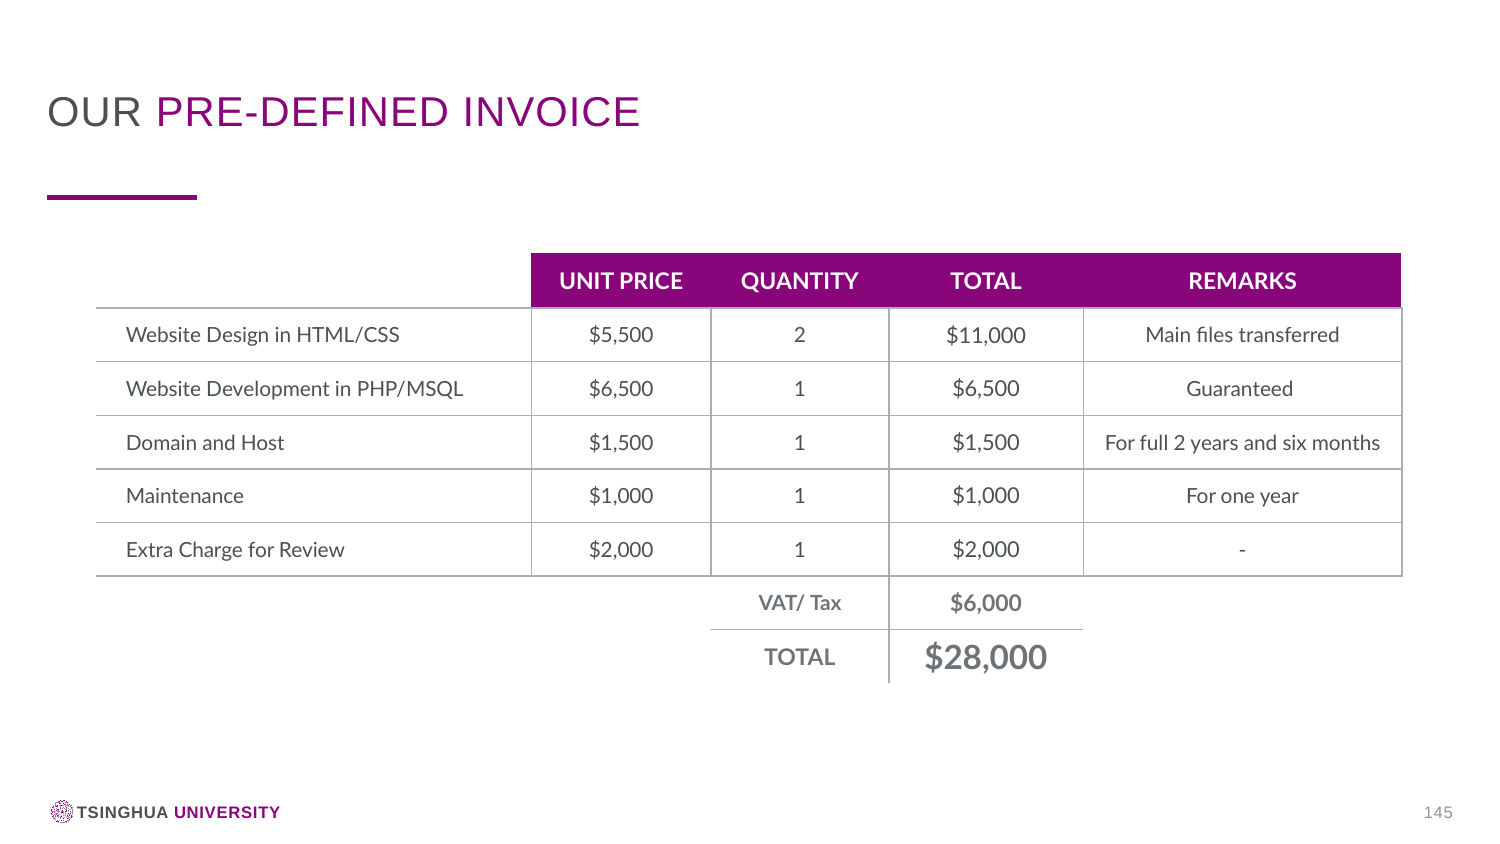

Our pre-defined invoice

|  | UNIT PRICE | QUANTITY | TOTAL | REMARKS |
| --- | --- | --- | --- | --- |
| Website Design in HTML/CSS | $5,500 | 2 | $11,000 | Main files transferred |
| Website Development in PHP/MSQL | $6,500 | 1 | $6,500 | Guaranteed |
| Domain and Host | $1,500 | 1 | $1,500 | For full 2 years and six months |
| Maintenance | $1,000 | 1 | $1,000 | For one year |
| Extra Charge for Review | $2,000 | 1 | $2,000 | - |
|  |  | VAT/ Tax | $6,000 |  |
|  |  | TOTAL | $28,000 |  |